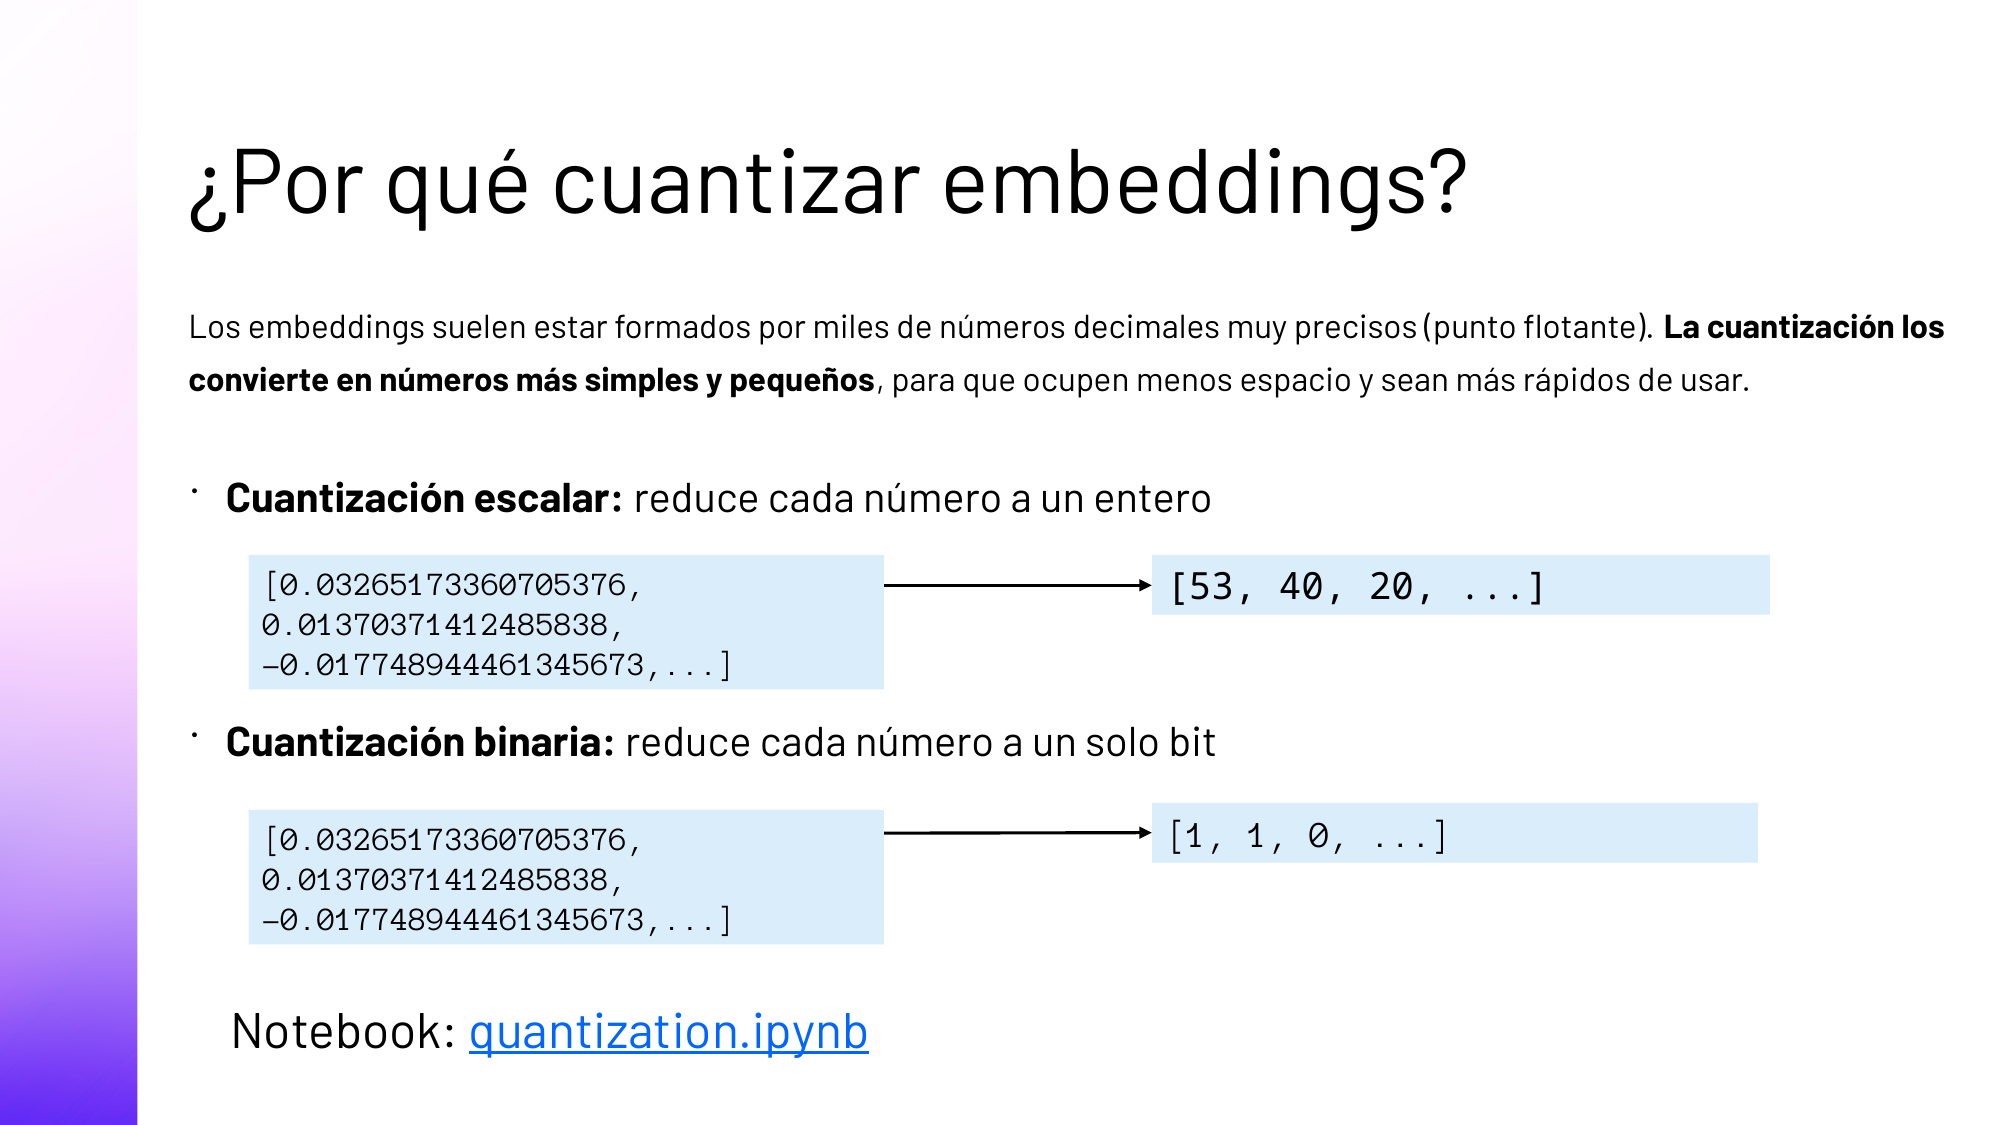

# ¿Por qué cuantizar embeddings?
Los embeddings suelen estar formados por miles de números decimales muy precisos (punto flotante). La cuantización los convierte en números más simples y pequeños, para que ocupen menos espacio y sean más rápidos de usar.
Cuantización escalar: reduce cada número a un entero

Cuantización binaria: reduce cada número a un solo bit
[0.03265173360705376,
0.01370371412485838,
-0.017748944461345673,...]
[53, 40, 20, ...]
[1, 1, 0, ...]
[0.03265173360705376,
0.01370371412485838,
-0.017748944461345673,...]
Notebook: quantization.ipynb